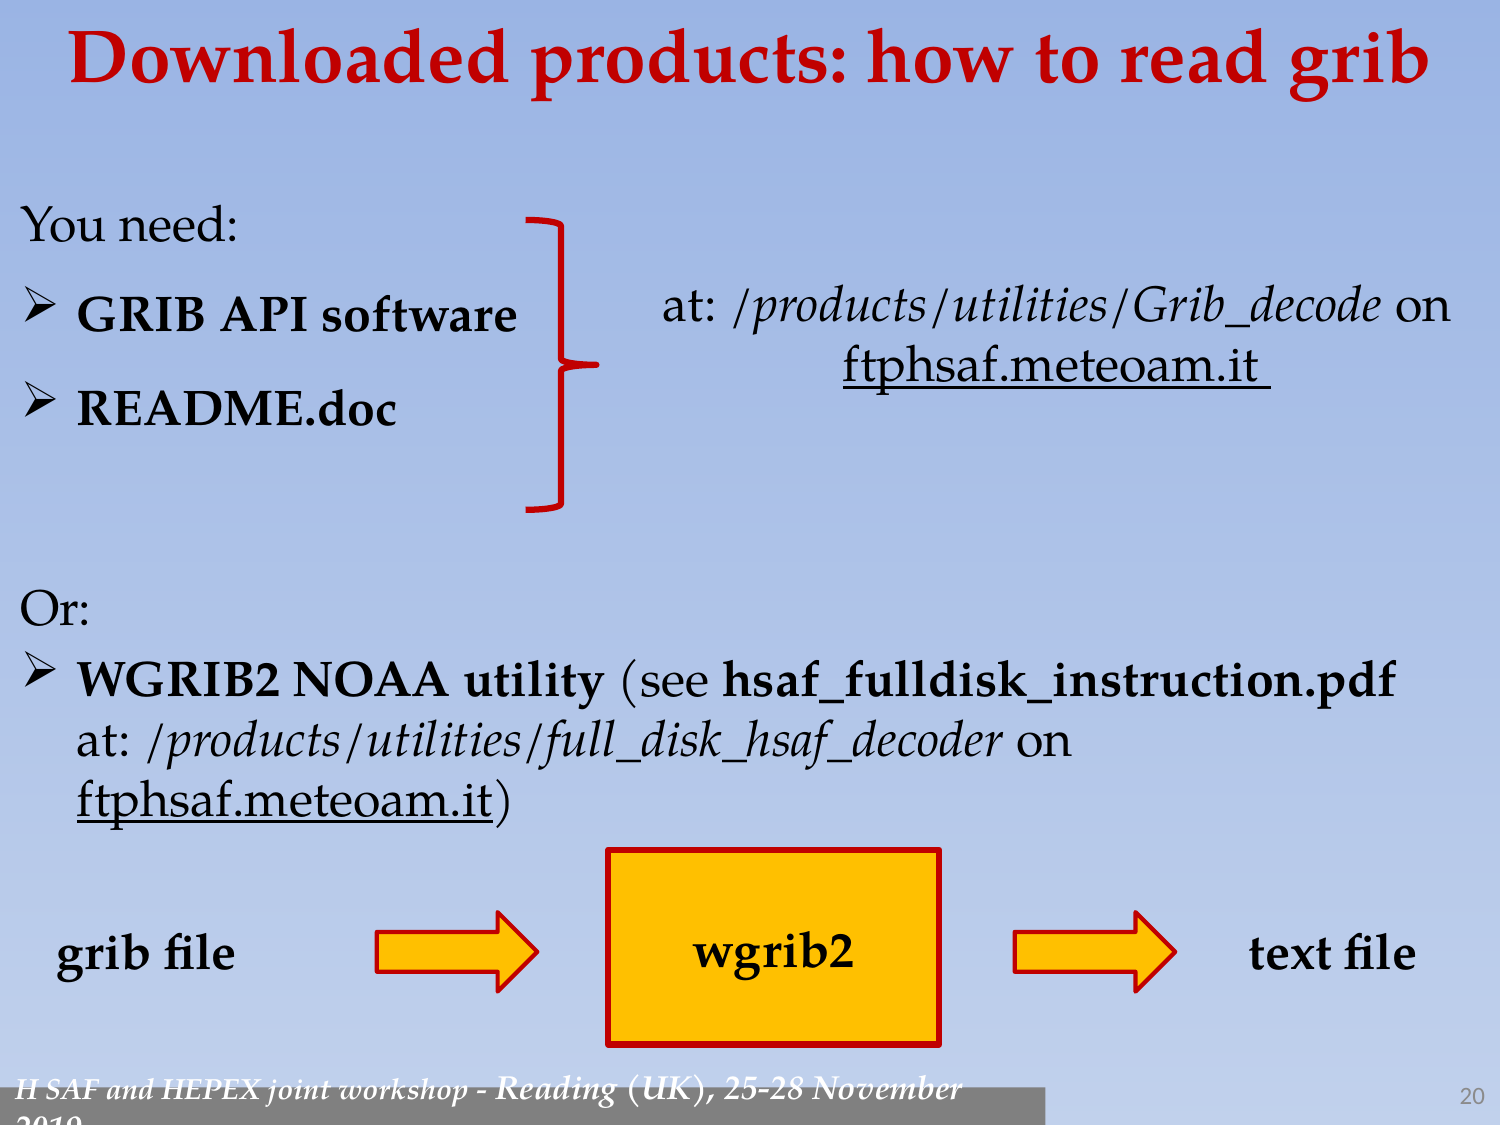

# Downloaded products: how to read grib
You need:

at: /products/utilities/Grib_decode on ftphsaf.meteoam.it
GRIB API software
README.doc
Or:
WGRIB2 NOAA utility (see hsaf_fulldisk_instruction.pdf at: /products/utilities/full_disk_hsaf_decoder on ftphsaf.meteoam.it)

wgrib2

text file
grib file

20
H SAF and HEPEX joint workshop - Reading (UK), 25-28 November 2019